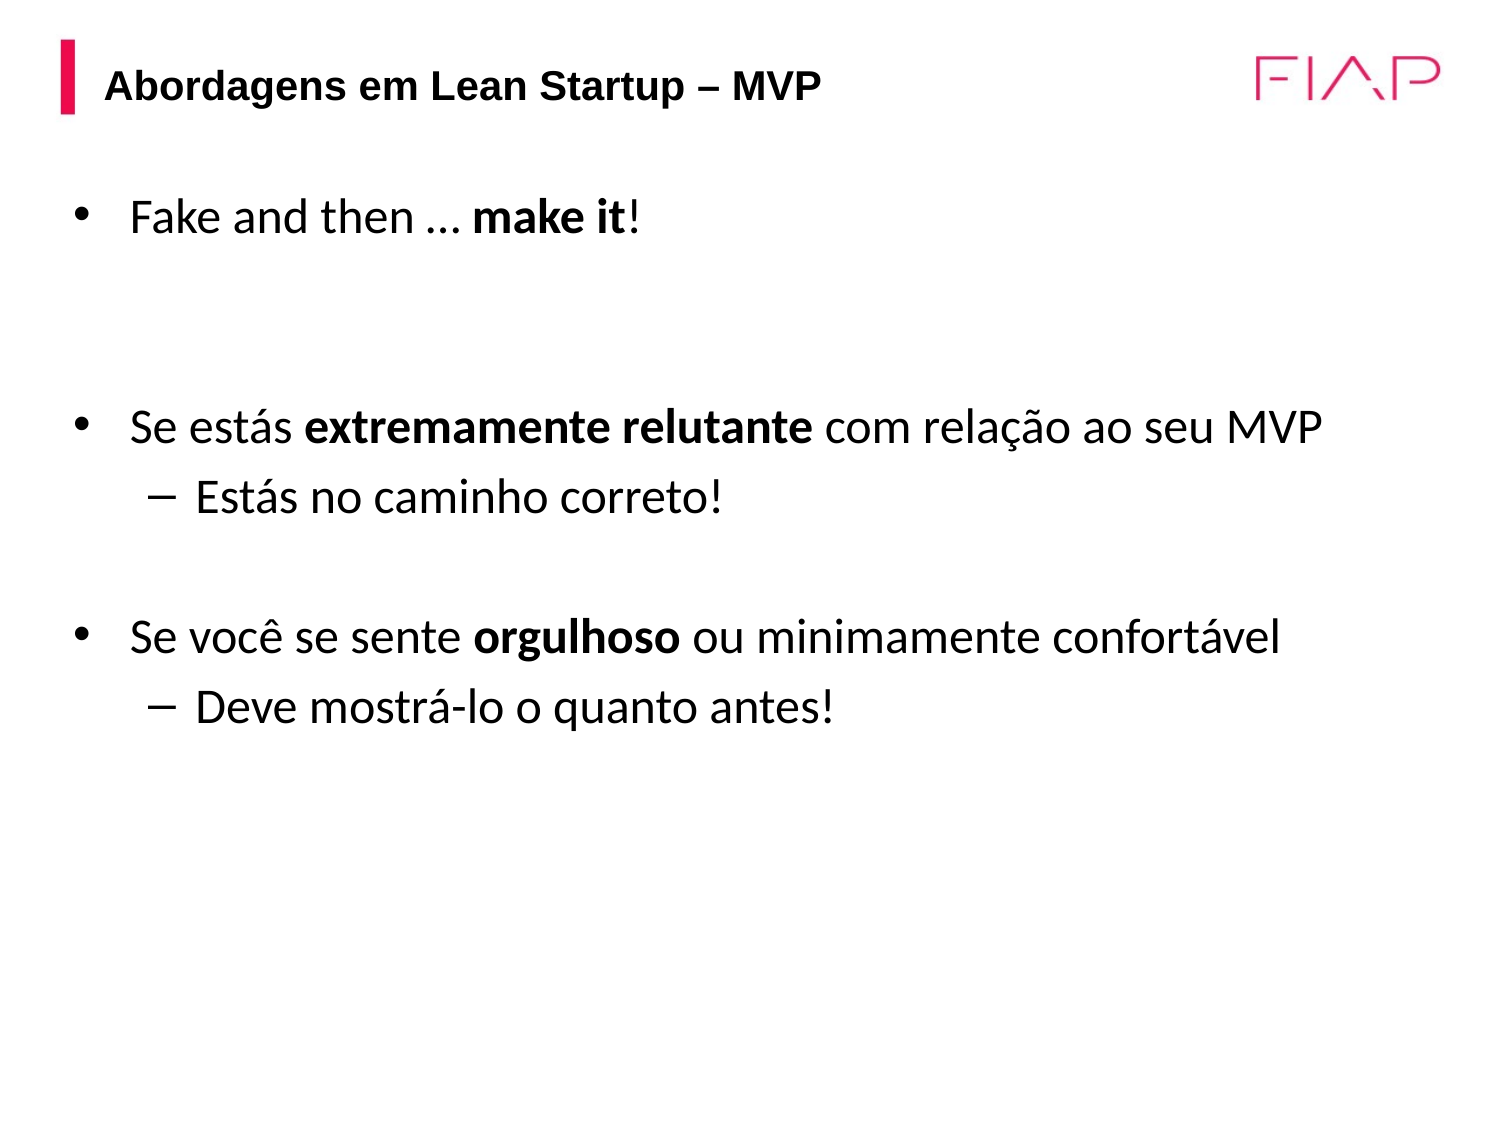

# Abordagens em Lean Startup – MVP
Fake and then … make it!

Se estás extremamente relutante com relação ao seu MVP
Estás no caminho correto!

Se você se sente orgulhoso ou minimamente confortável
Deve mostrá-lo o quanto antes!